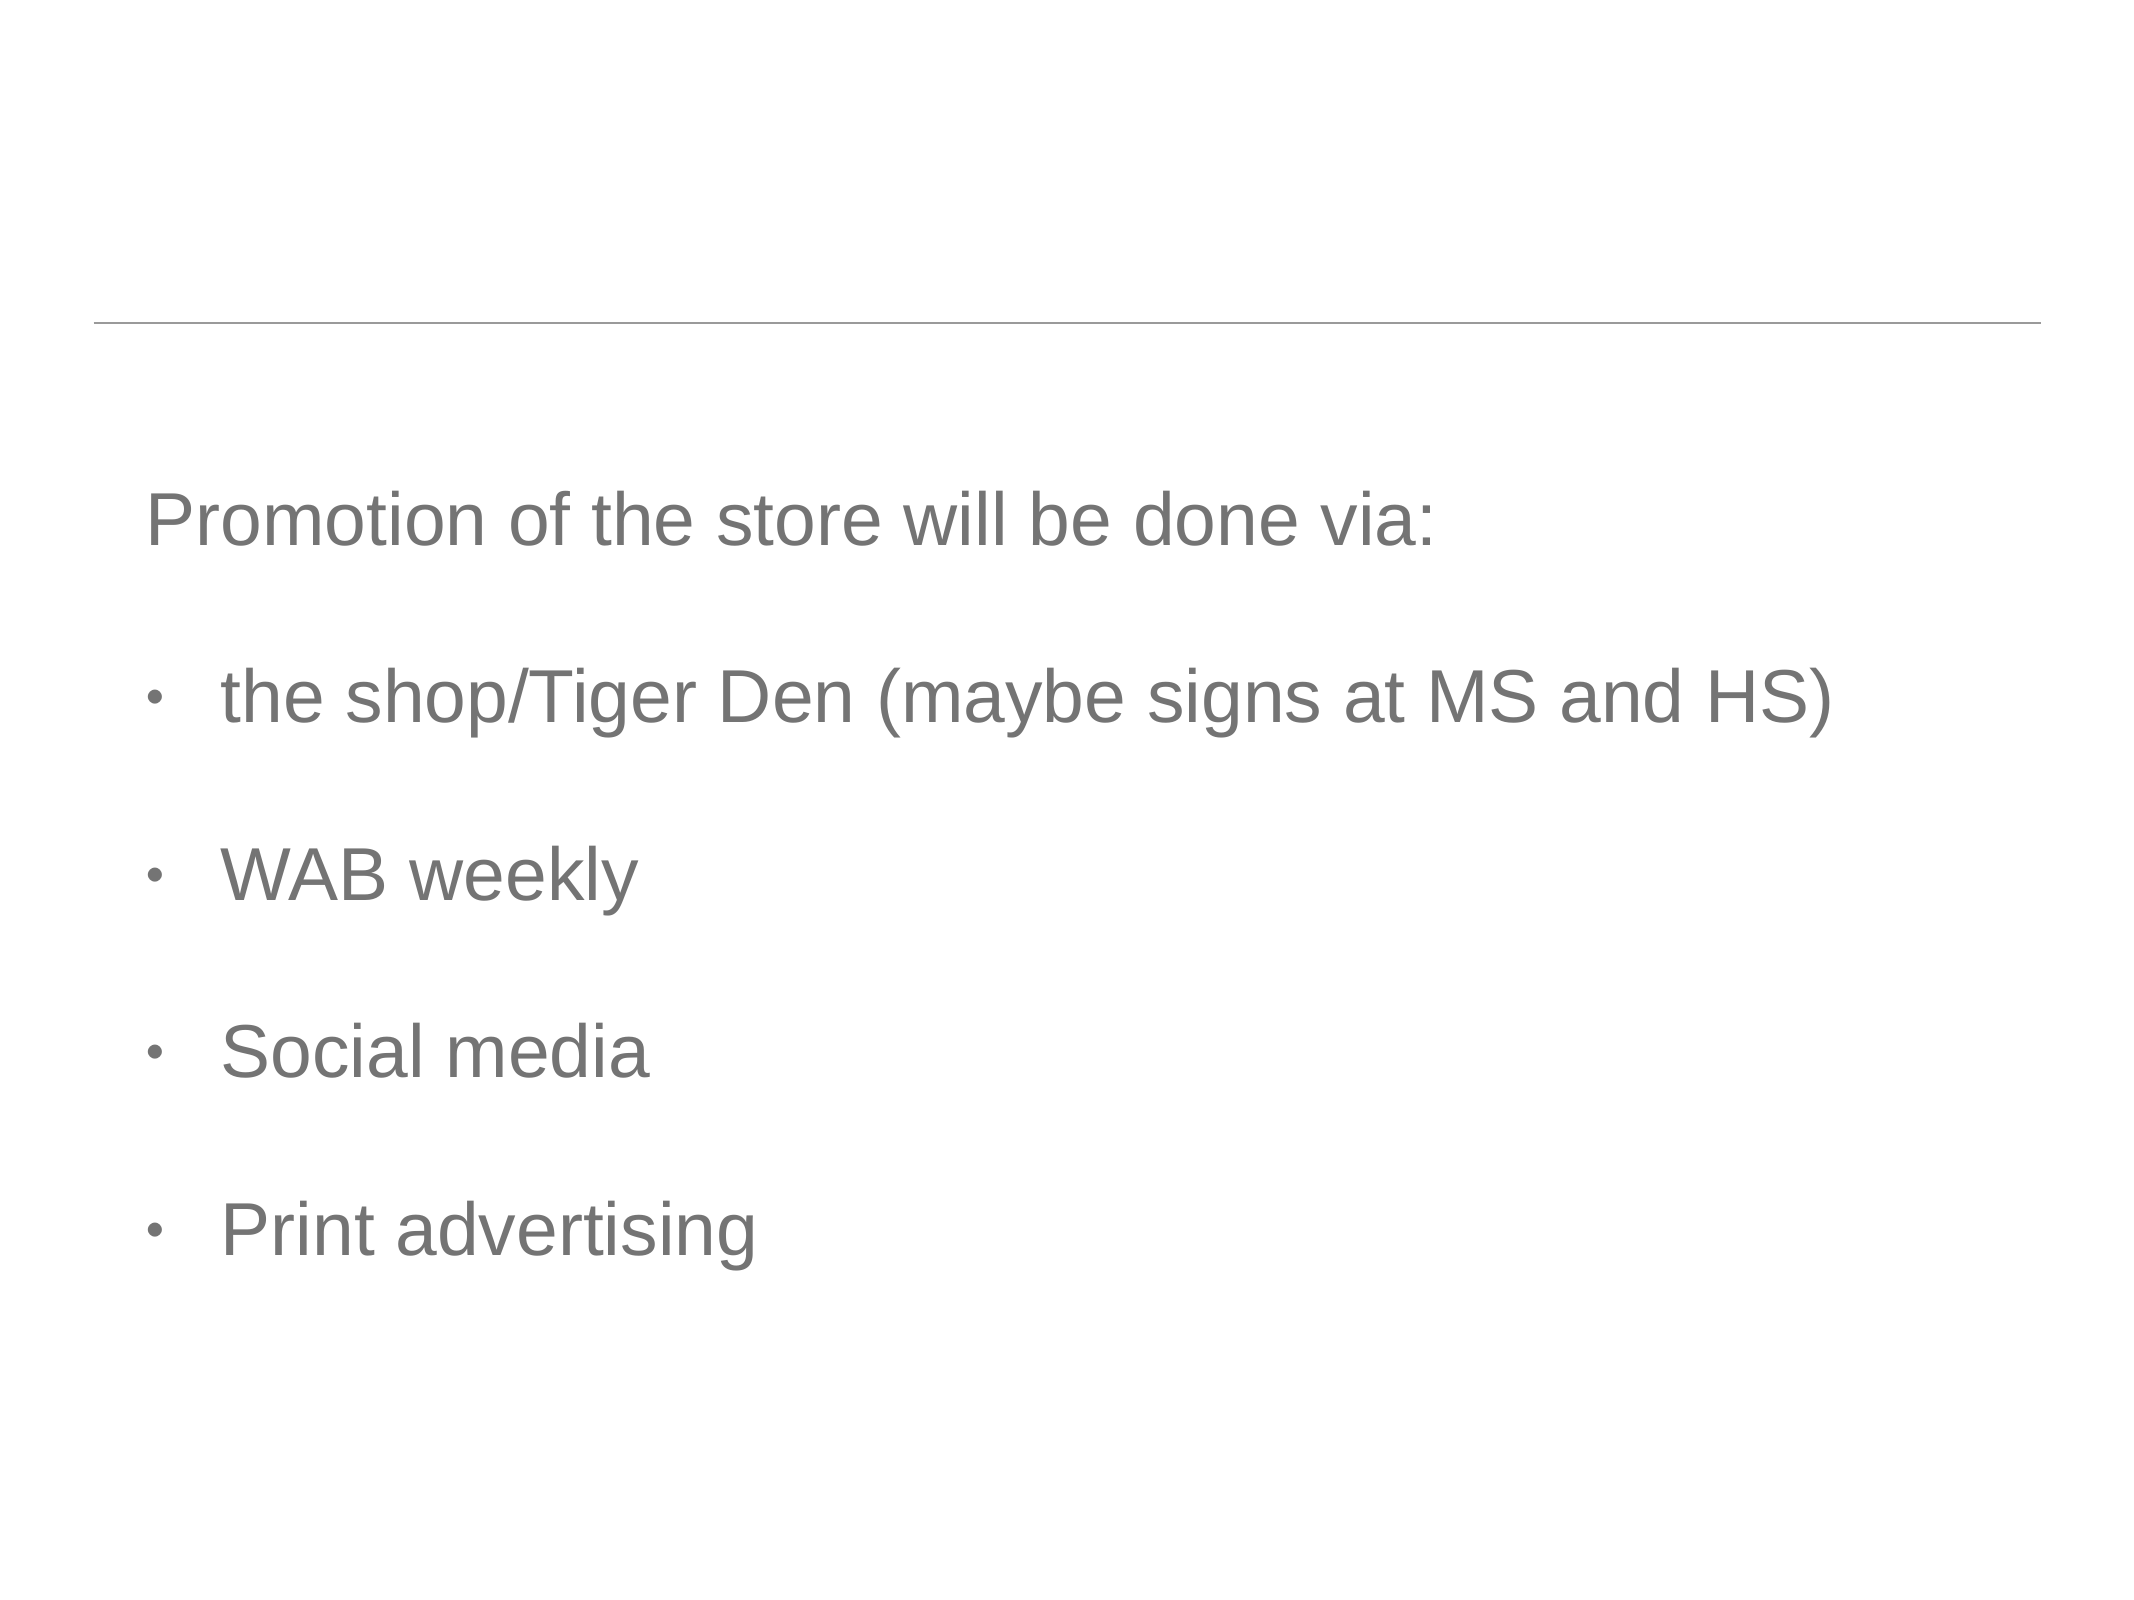

Promotion of the store will be done via:
the shop/Tiger Den (maybe signs at MS and HS)
WAB weekly
Social media
Print advertising